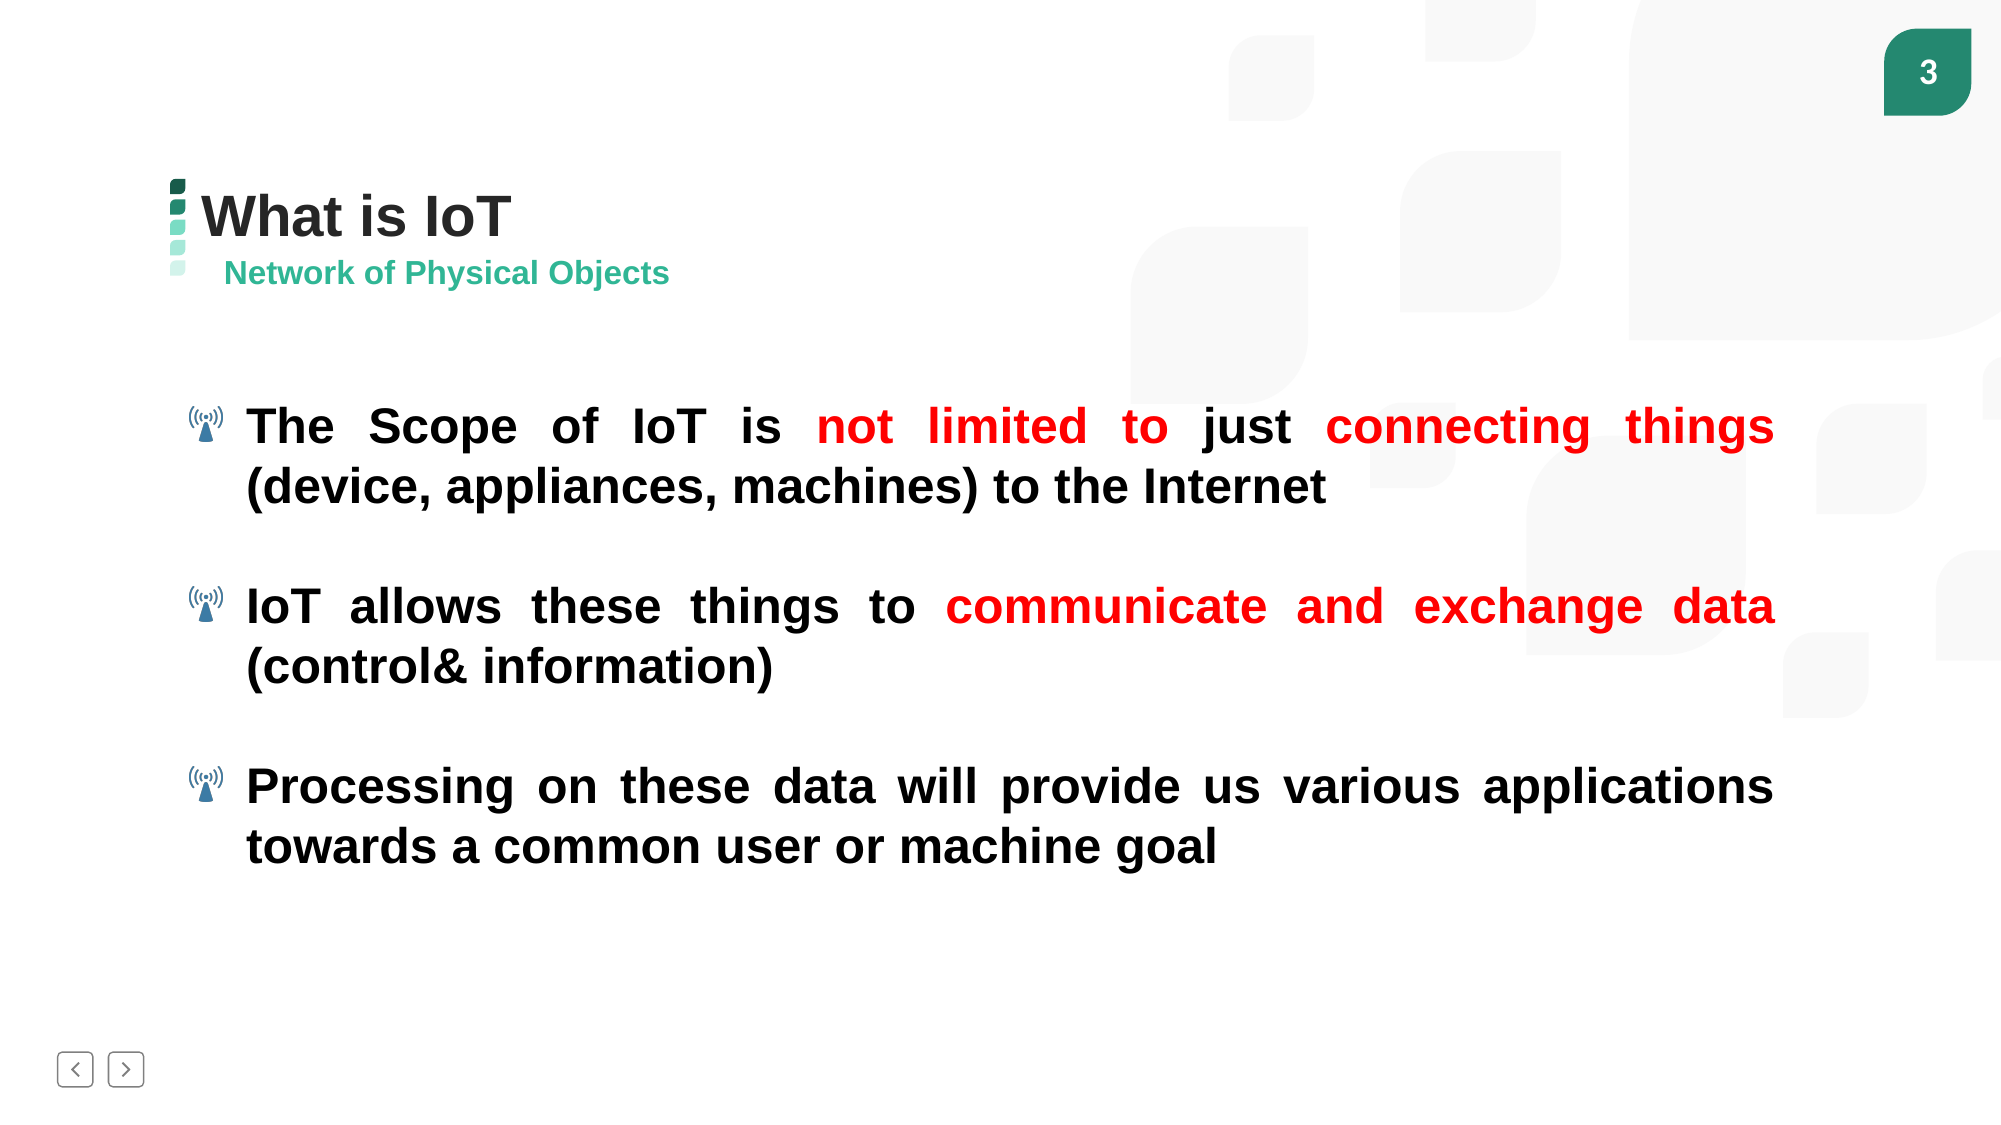

# What is IoT
Network of Physical Objects

The Scope of IoT is not limited to just connecting things (device, appliances, machines) to the Internet

IoT allows these things to communicate and exchange data (control& information)

Processing on these data will provide us various applications towards a common user or machine goal